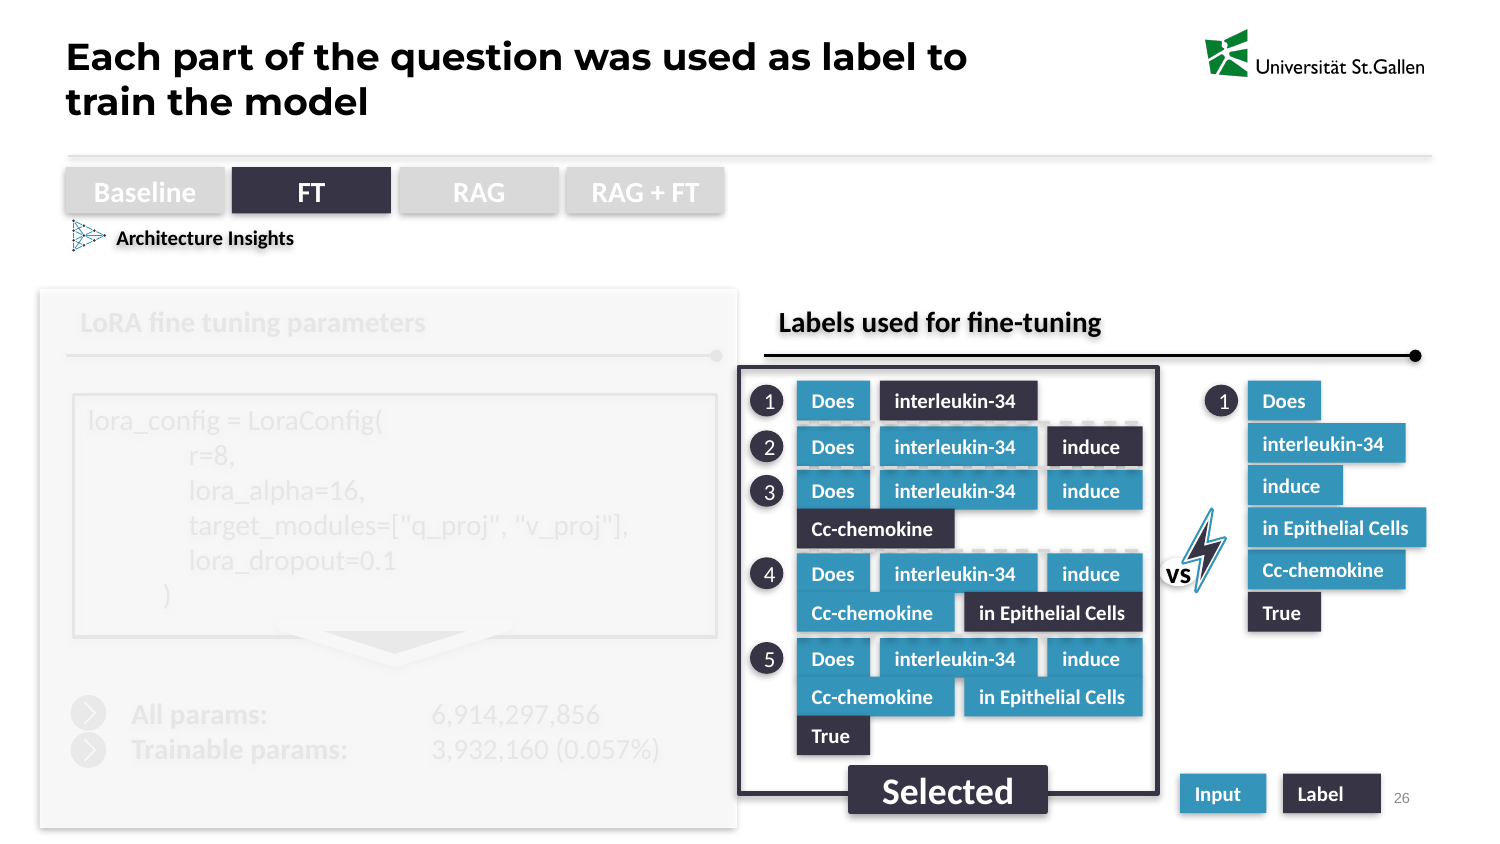

# Each part of the question was used as label to train the model
Baseline
FT
RAG
RAG + FT

Architecture Insights

LoRA fine tuning parameters
Labels used for fine-tuning

Does
1
Does
interleukin-34
1
lora_config = LoraConfig(
    r=8,
    lora_alpha=16,
    target_modules=["q_proj", "v_proj"],
    lora_dropout=0.1
)
interleukin-34
Does
interleukin-34
induce
2
induce
Does
interleukin-34
induce
Cc-chemokine
3

vs
in Epithelial Cells
Cc-chemokine
4
Does
interleukin-34
induce
Cc-chemokine
in Epithelial Cells
True

5
Does
interleukin-34
induce
in Epithelial Cells
Cc-chemokine
All params: 		6,914,297,856
Trainable params: 	3,932,160 (0.057%)

True

Selected
Input
Label
26